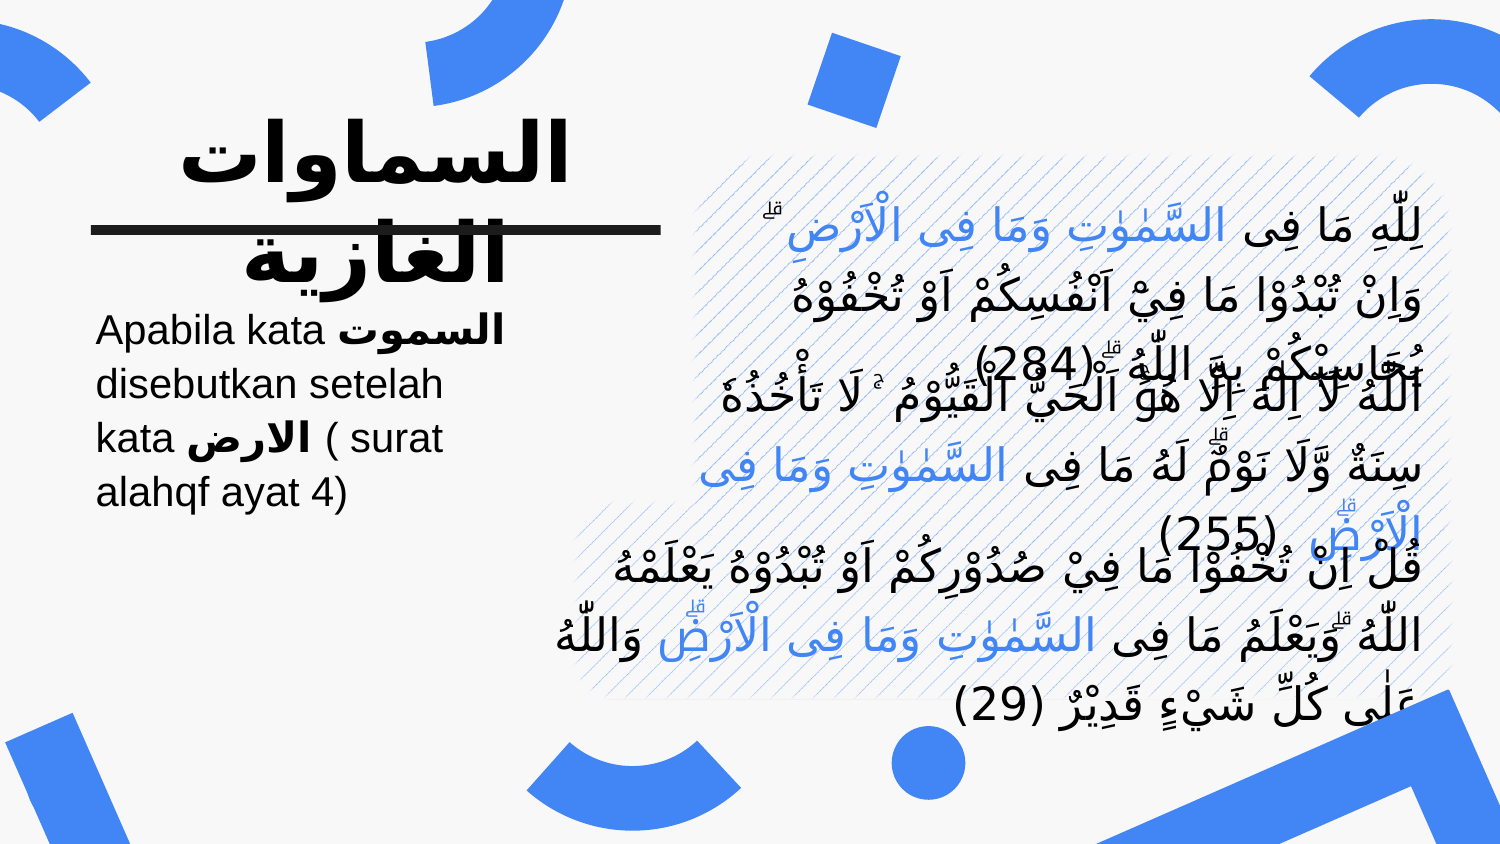

السماوات الغازية

لِلّٰهِ مَا فِى السَّمٰوٰتِ وَمَا فِى الْاَرْضِ ۗ وَاِنْ تُبْدُوْا مَا فِيْٓ اَنْفُسِكُمْ اَوْ تُخْفُوْهُ يُحَاسِبْكُمْ بِهِ اللّٰهُ ۗ (284)
اَللّٰهُ لَآ اِلٰهَ اِلَّا هُوَۚ اَلْحَيُّ الْقَيُّوْمُ ۚ لَا تَأْخُذُهٗ سِنَةٌ وَّلَا نَوْمٌۗ لَهُ مَا فِى السَّمٰوٰتِ وَمَا فِى الْاَرْضِۗ  (255)
قُلْ اِنْ تُخْفُوْا مَا فِيْ صُدُوْرِكُمْ اَوْ تُبْدُوْهُ يَعْلَمْهُ اللّٰهُ ۗوَيَعْلَمُ مَا فِى السَّمٰوٰتِ وَمَا فِى الْاَرْضِۗ وَاللّٰهُ عَلٰى كُلِّ شَيْءٍ قَدِيْرٌ (29)
Apabila kata السموت disebutkan setelah kata الارض ( surat alahqf ayat 4)